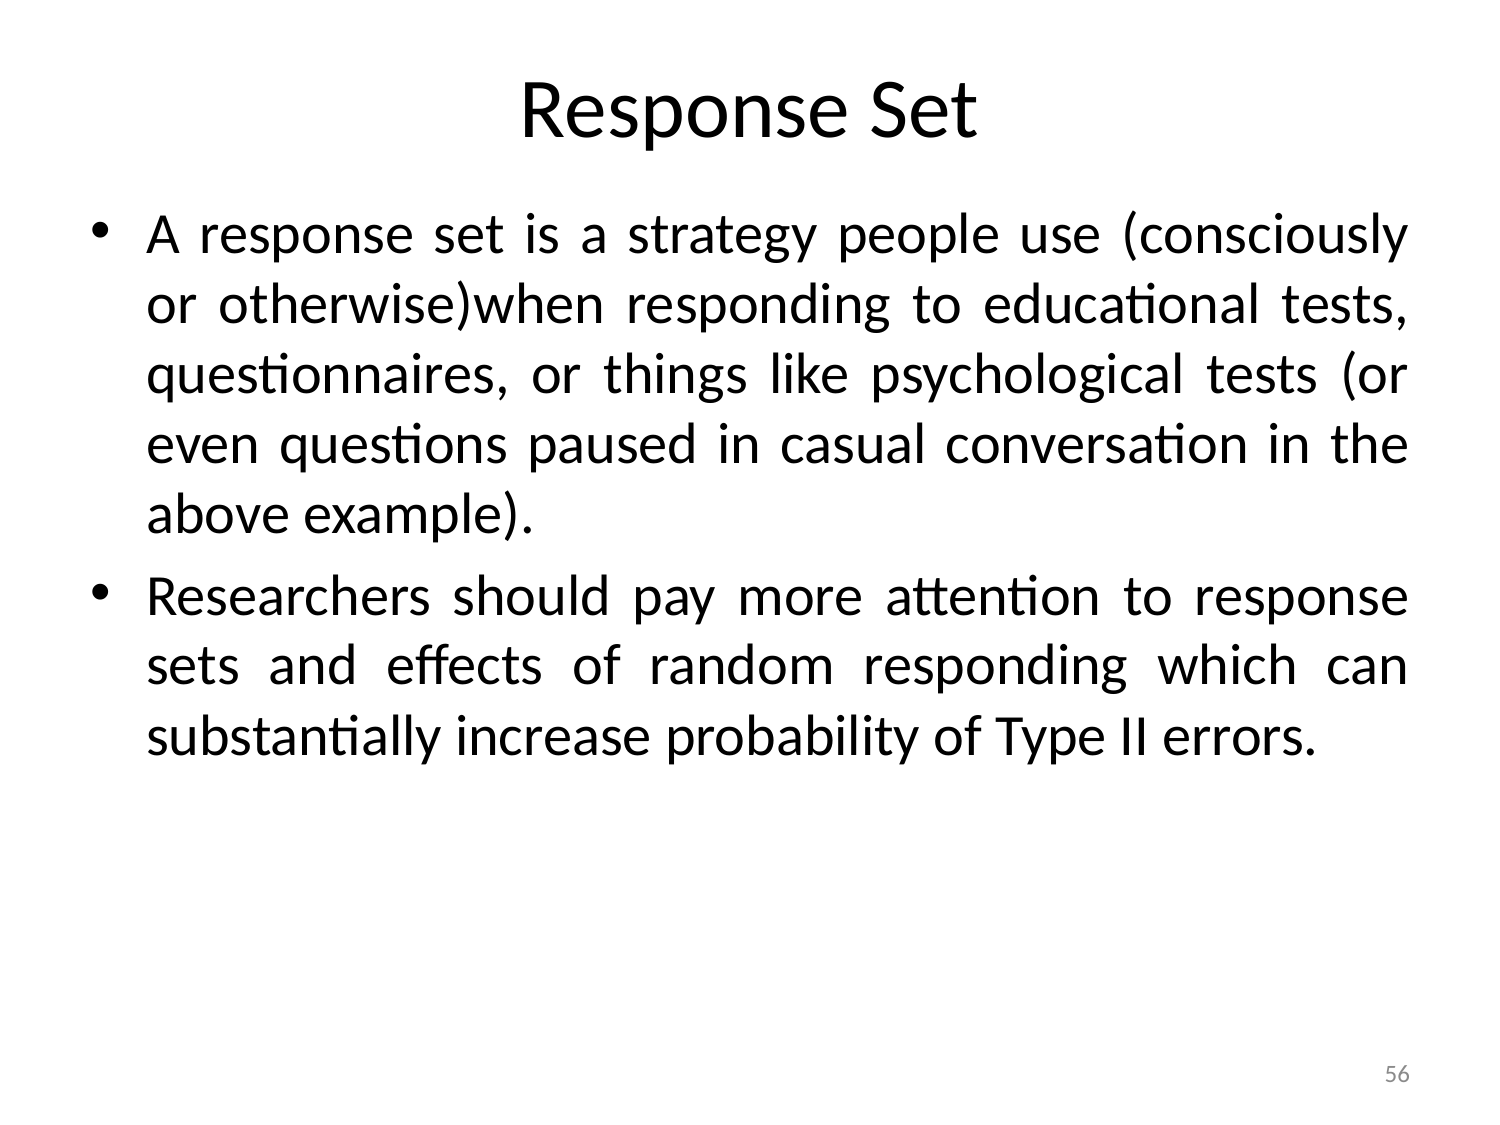

# Response Set
A response set is a strategy people use (consciously or otherwise)when responding to educational tests, questionnaires, or things like psychological tests (or even questions paused in casual conversation in the above example).
Researchers should pay more attention to response sets and effects of random responding which can substantially increase probability of Type II errors.

56